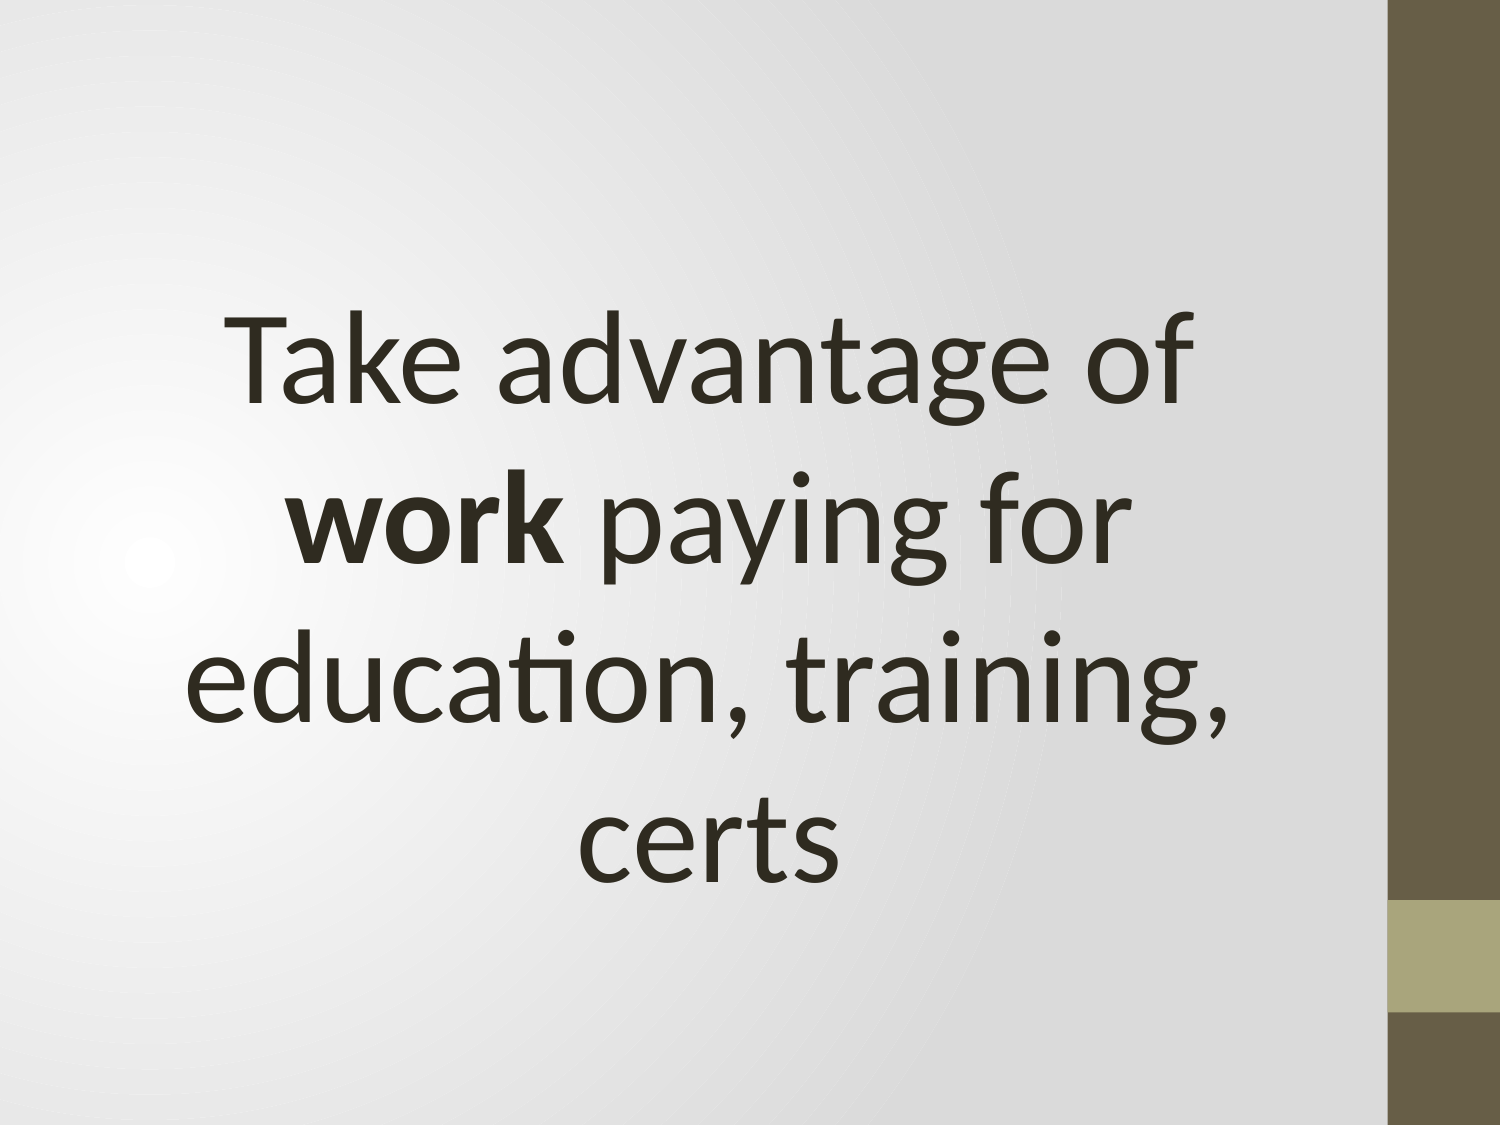

#
Take advantage of work paying for education, training, certs